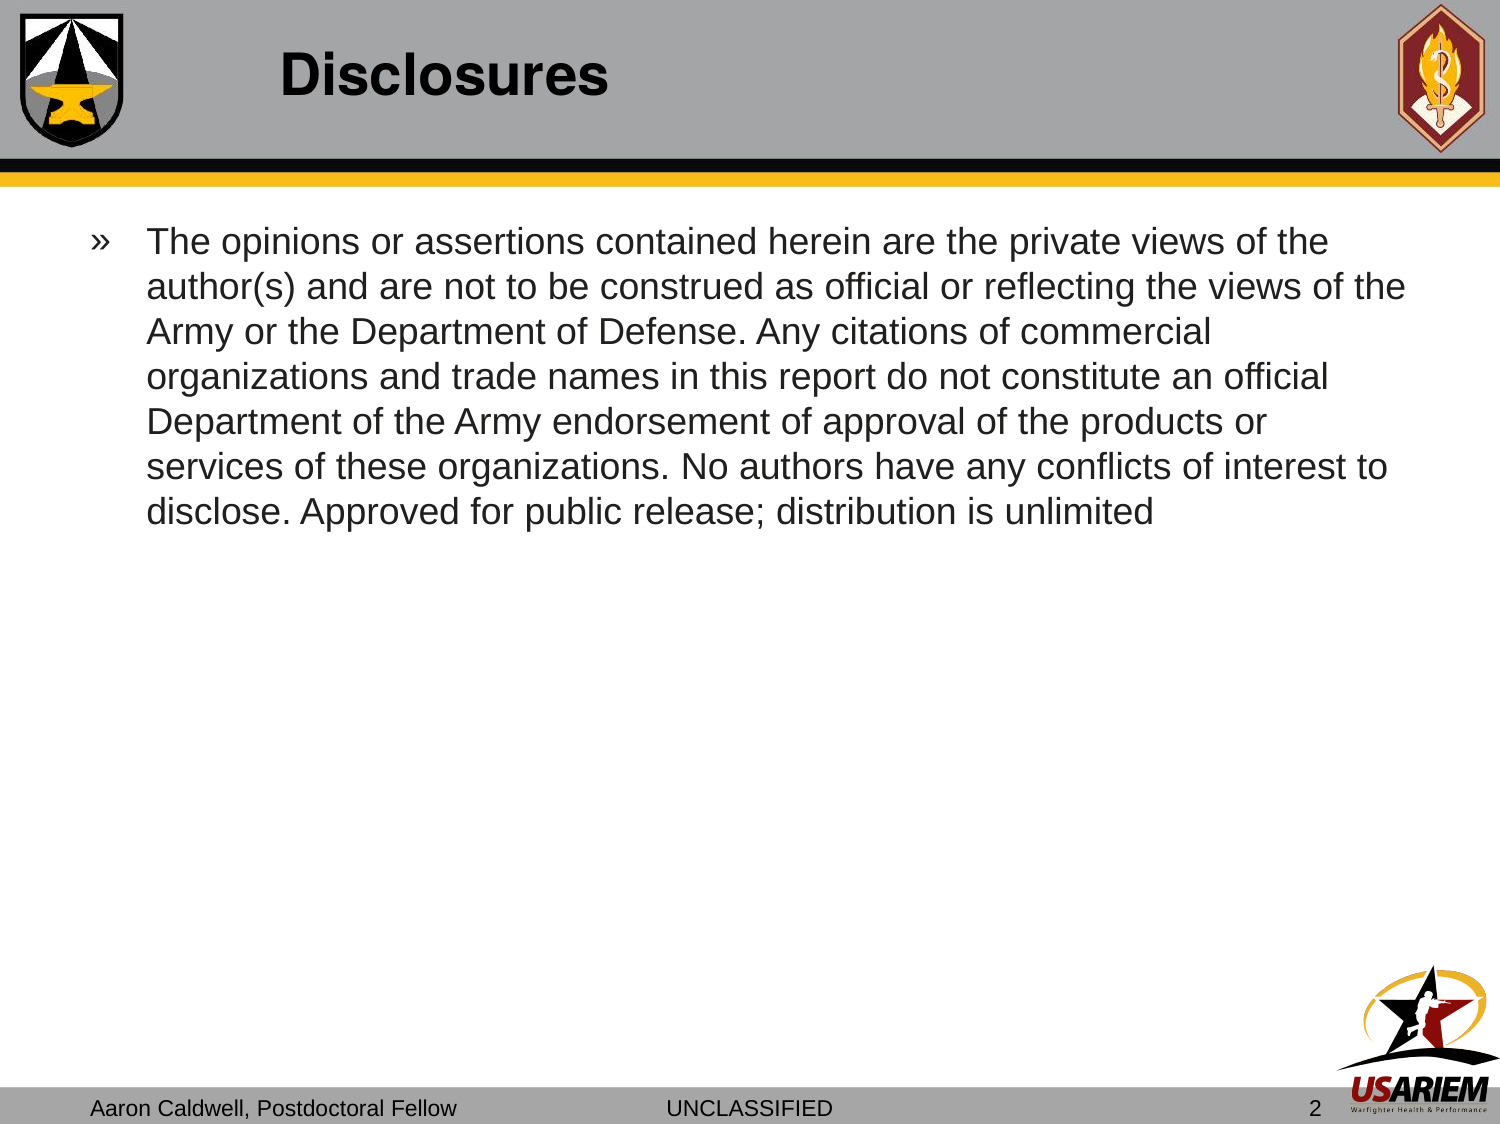

# Disclosures
The opinions or assertions contained herein are the private views of the author(s) and are not to be construed as official or reflecting the views of the Army or the Department of Defense. Any citations of commercial organizations and trade names in this report do not constitute an official Department of the Army endorsement of approval of the products or services of these organizations. No authors have any conflicts of interest to disclose. Approved for public release; distribution is unlimited
Aaron Caldwell, Postdoctoral Fellow
UNCLASSIFIED
2